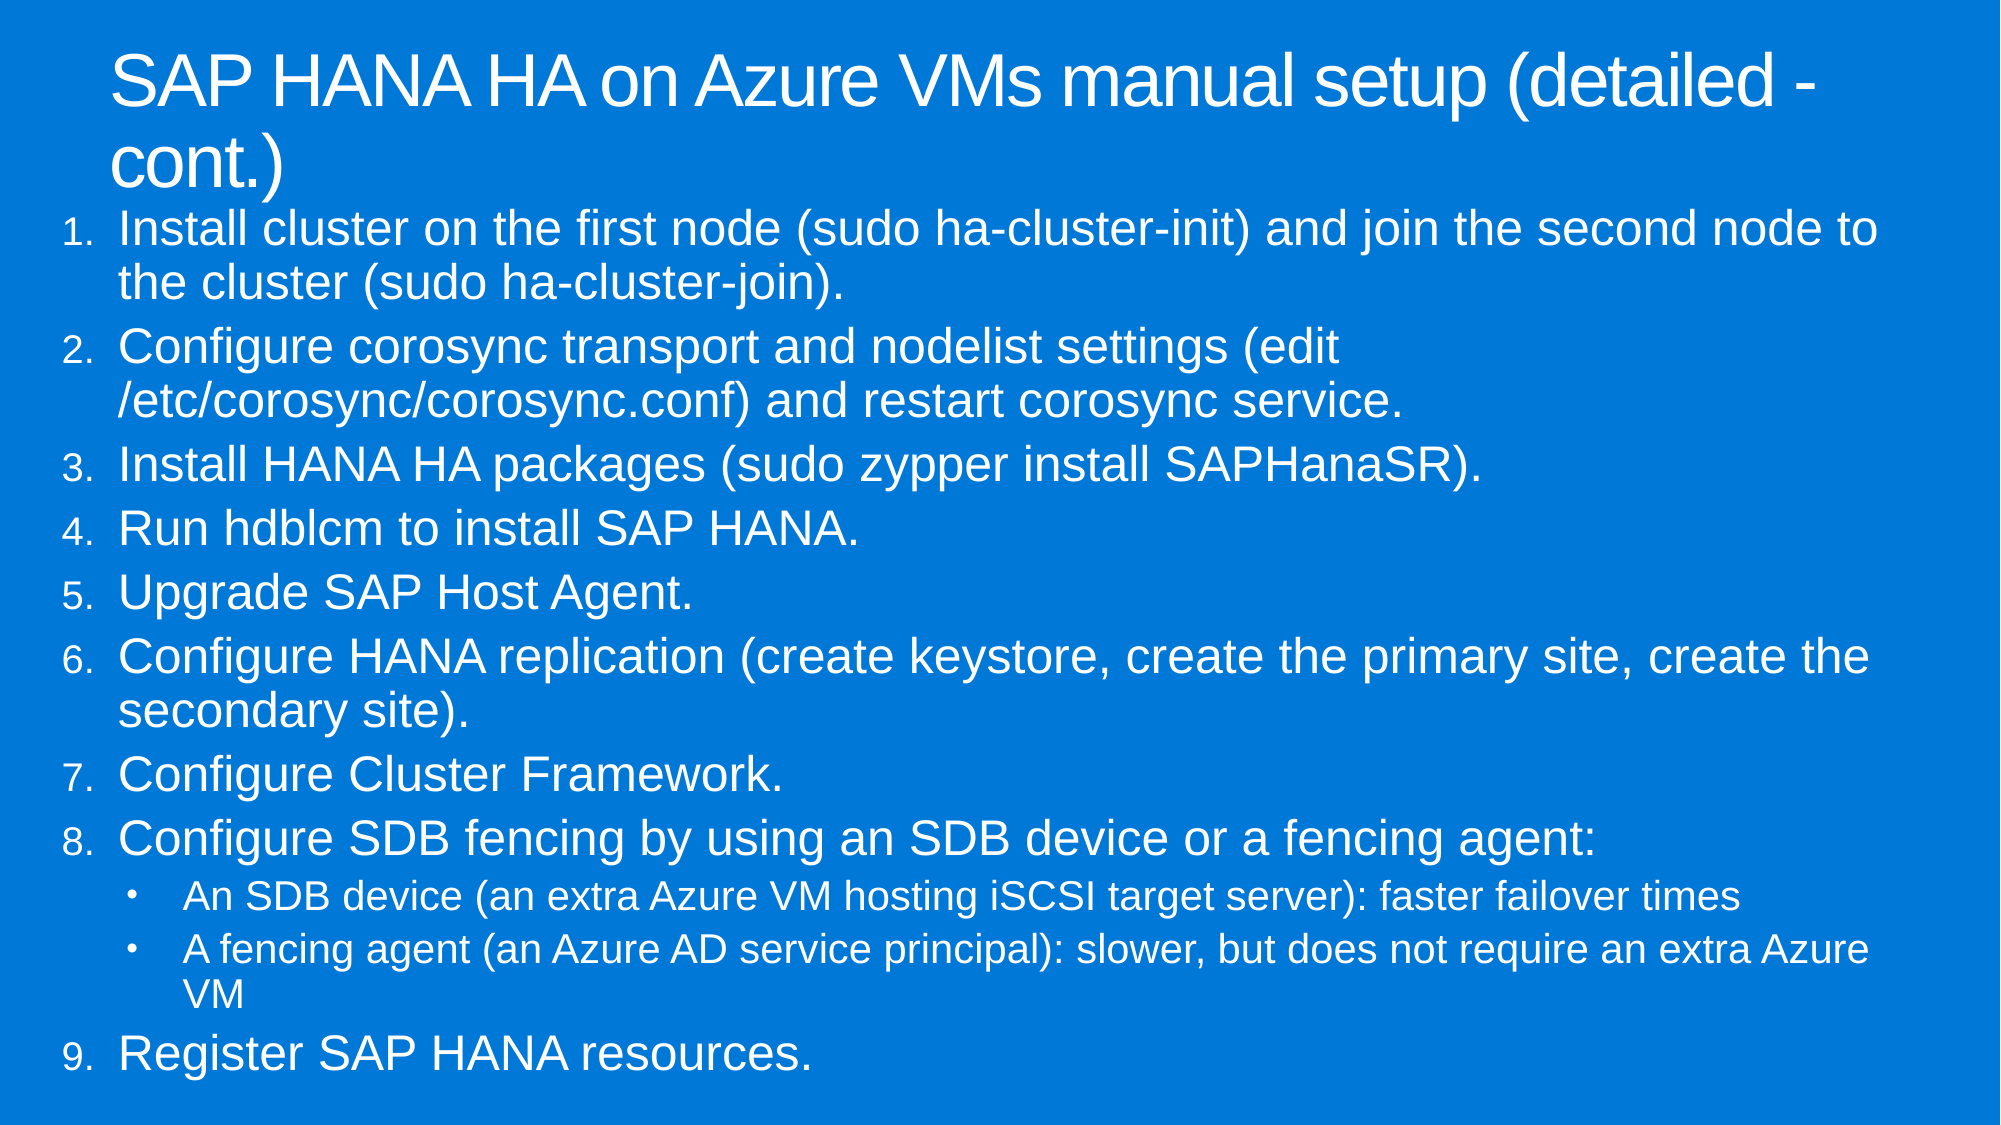

# SAP HANA HA on Azure VMs manual setup (detailed - cont.)
Install cluster on the first node (sudo ha-cluster-init) and join the second node to the cluster (sudo ha-cluster-join).
Configure corosync transport and nodelist settings (edit /etc/corosync/corosync.conf) and restart corosync service.
Install HANA HA packages (sudo zypper install SAPHanaSR).
Run hdblcm to install SAP HANA.
Upgrade SAP Host Agent.
Configure HANA replication (create keystore, create the primary site, create the secondary site).
Configure Cluster Framework.
Configure SDB fencing by using an SDB device or a fencing agent:
An SDB device (an extra Azure VM hosting iSCSI target server): faster failover times
A fencing agent (an Azure AD service principal): slower, but does not require an extra Azure VM
Register SAP HANA resources.